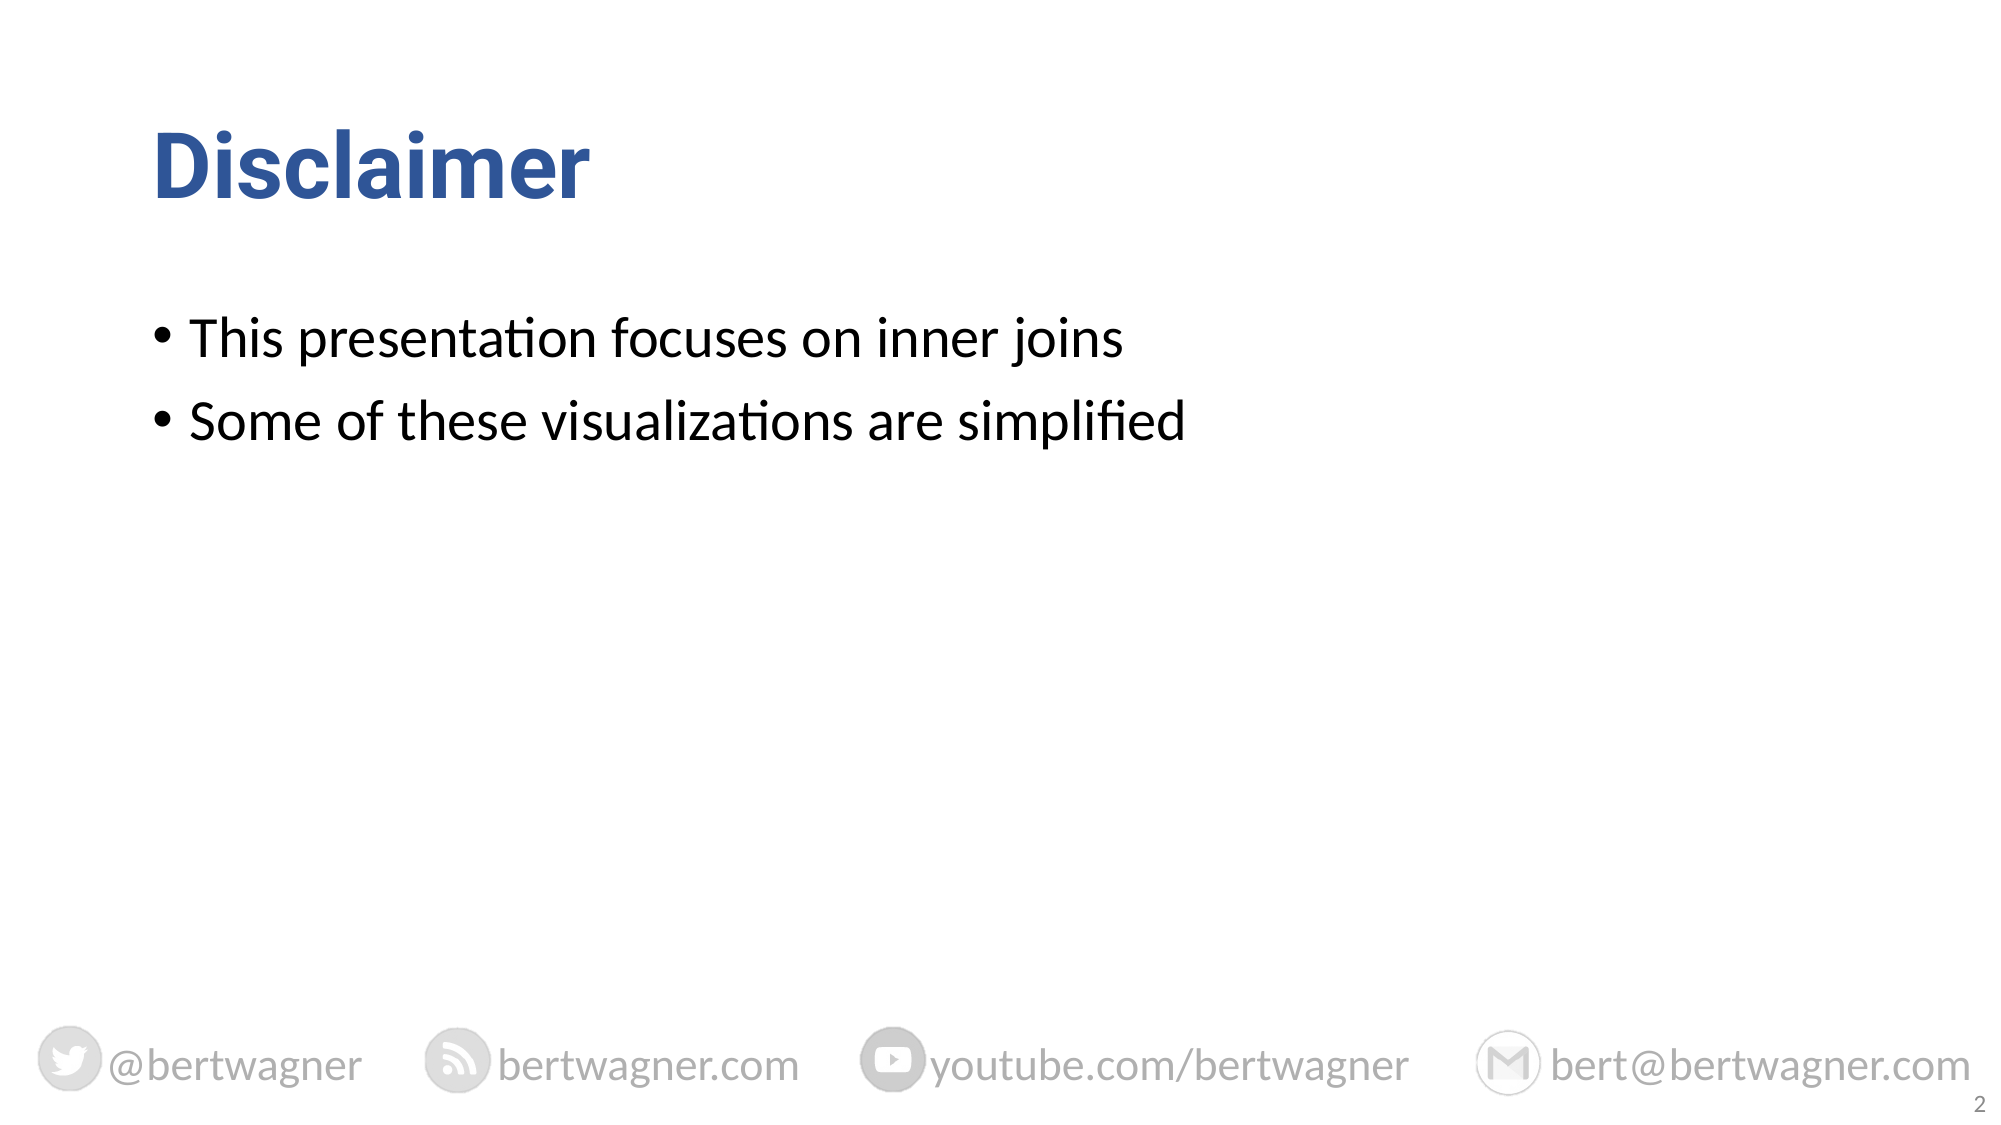

# Disclaimer
This presentation focuses on inner joins
Some of these visualizations are simplified